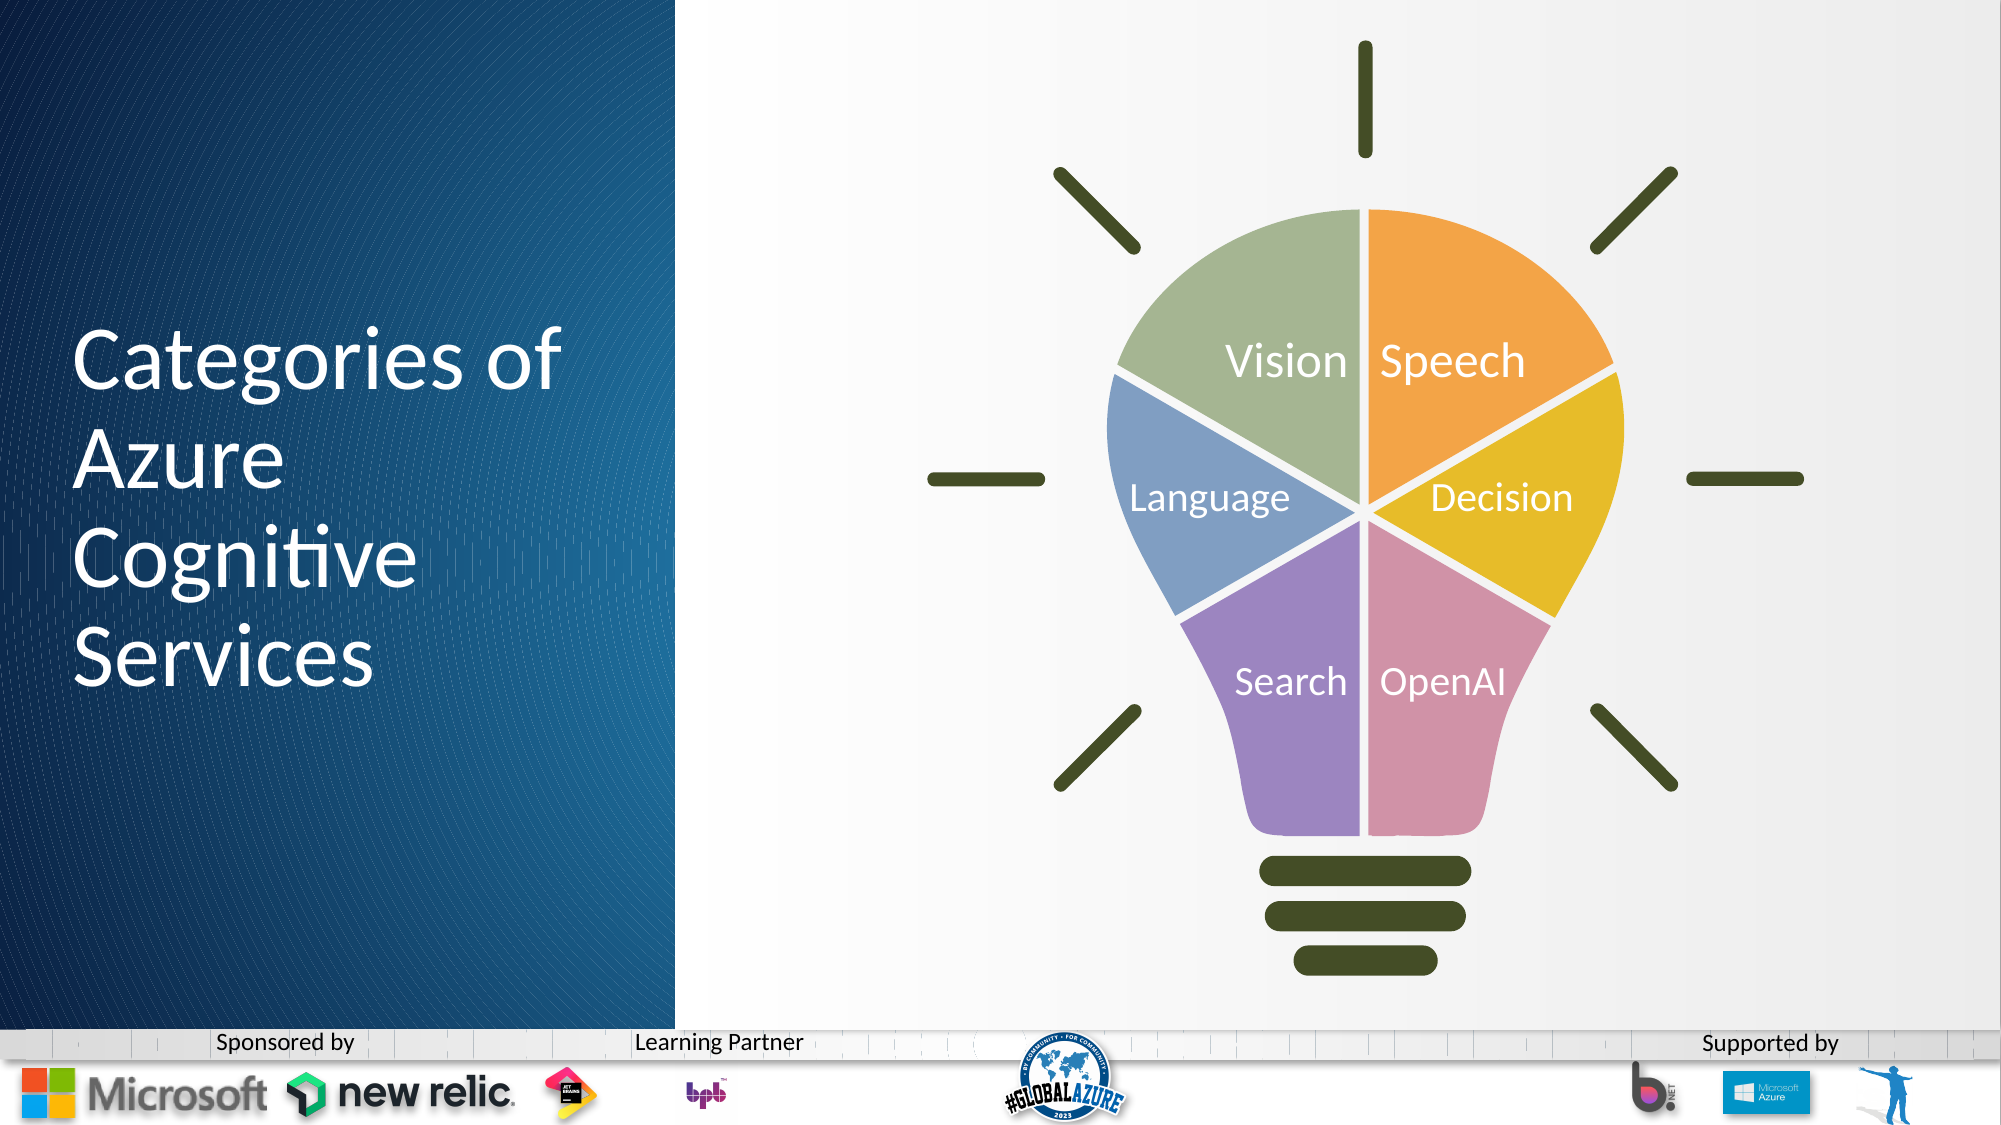

Vision
Speech
Decision
  Language
Search
OpenAI
# Categories of Azure Cognitive Services